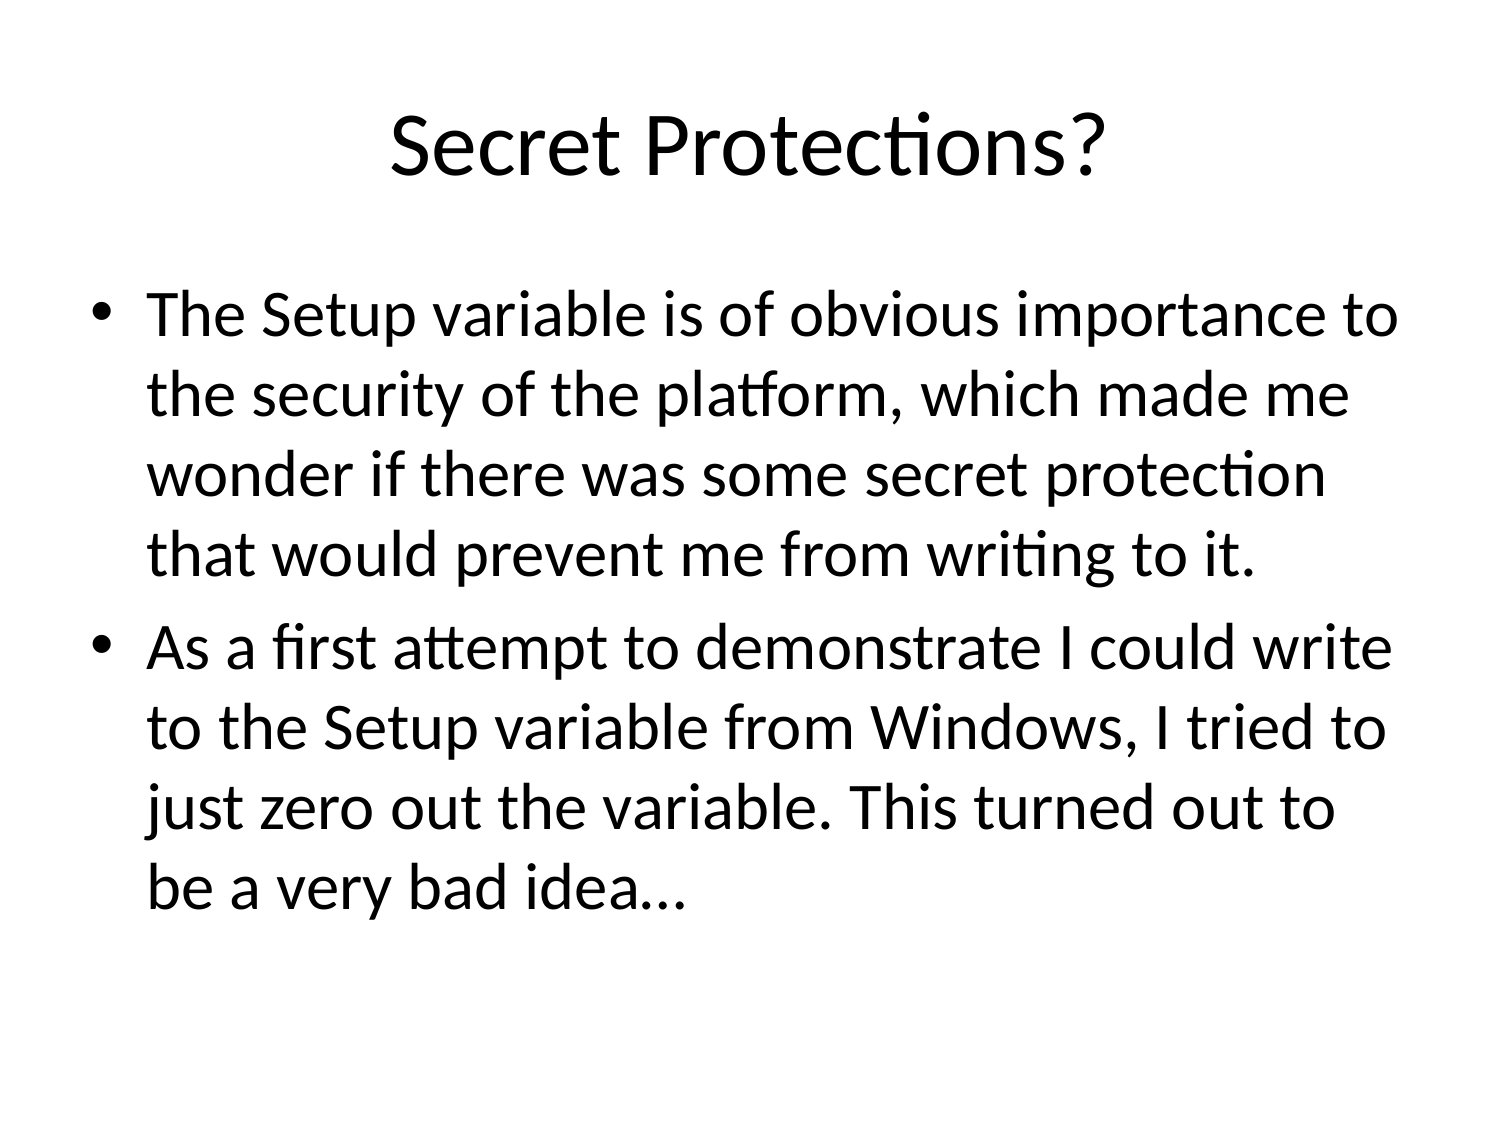

# Secret Protections?
The Setup variable is of obvious importance to the security of the platform, which made me wonder if there was some secret protection that would prevent me from writing to it.
As a first attempt to demonstrate I could write to the Setup variable from Windows, I tried to just zero out the variable. This turned out to be a very bad idea…